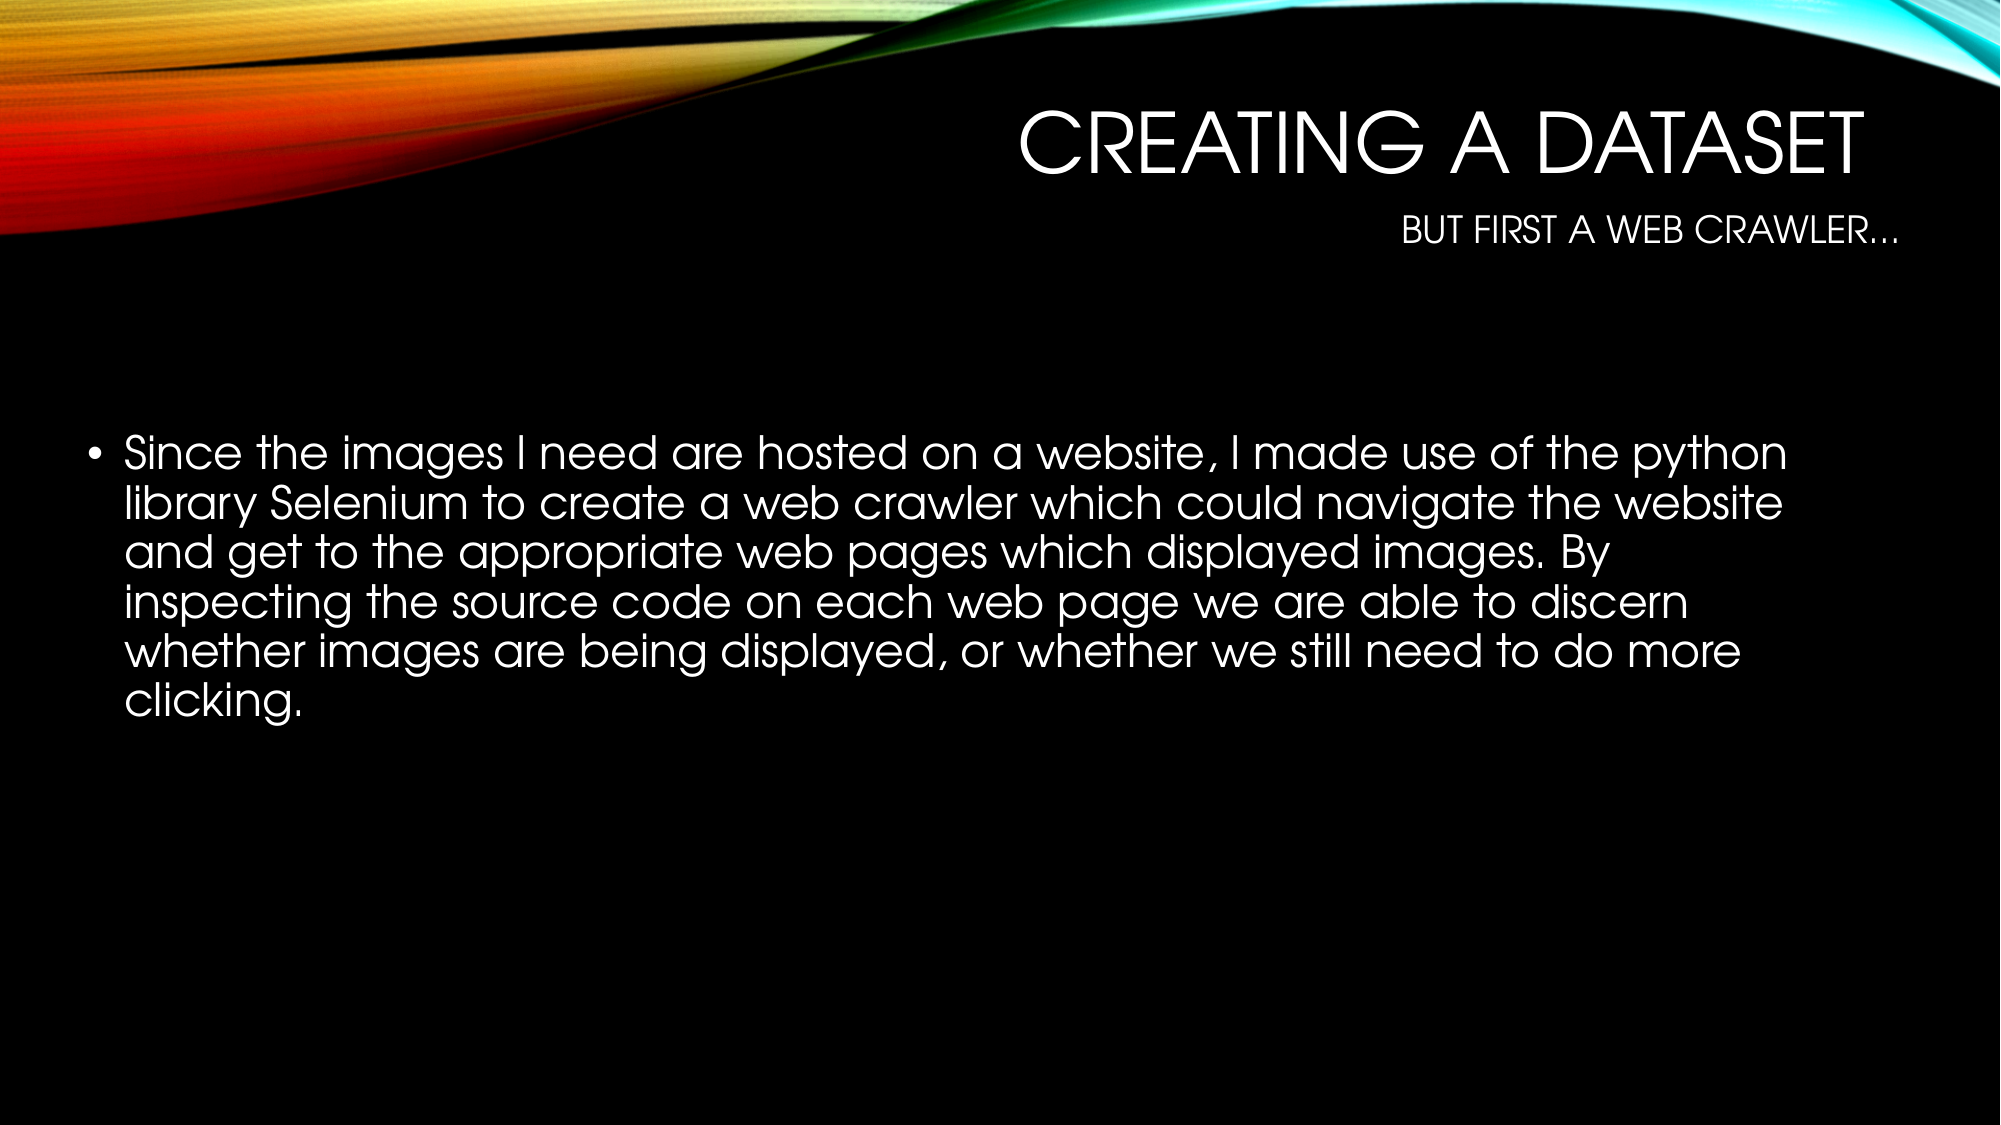

# Creating a dataset
But first a web crawler…
Since the images I need are hosted on a website, I made use of the python library Selenium to create a web crawler which could navigate the website and get to the appropriate web pages which displayed images. By inspecting the source code on each web page we are able to discern whether images are being displayed, or whether we still need to do more clicking.